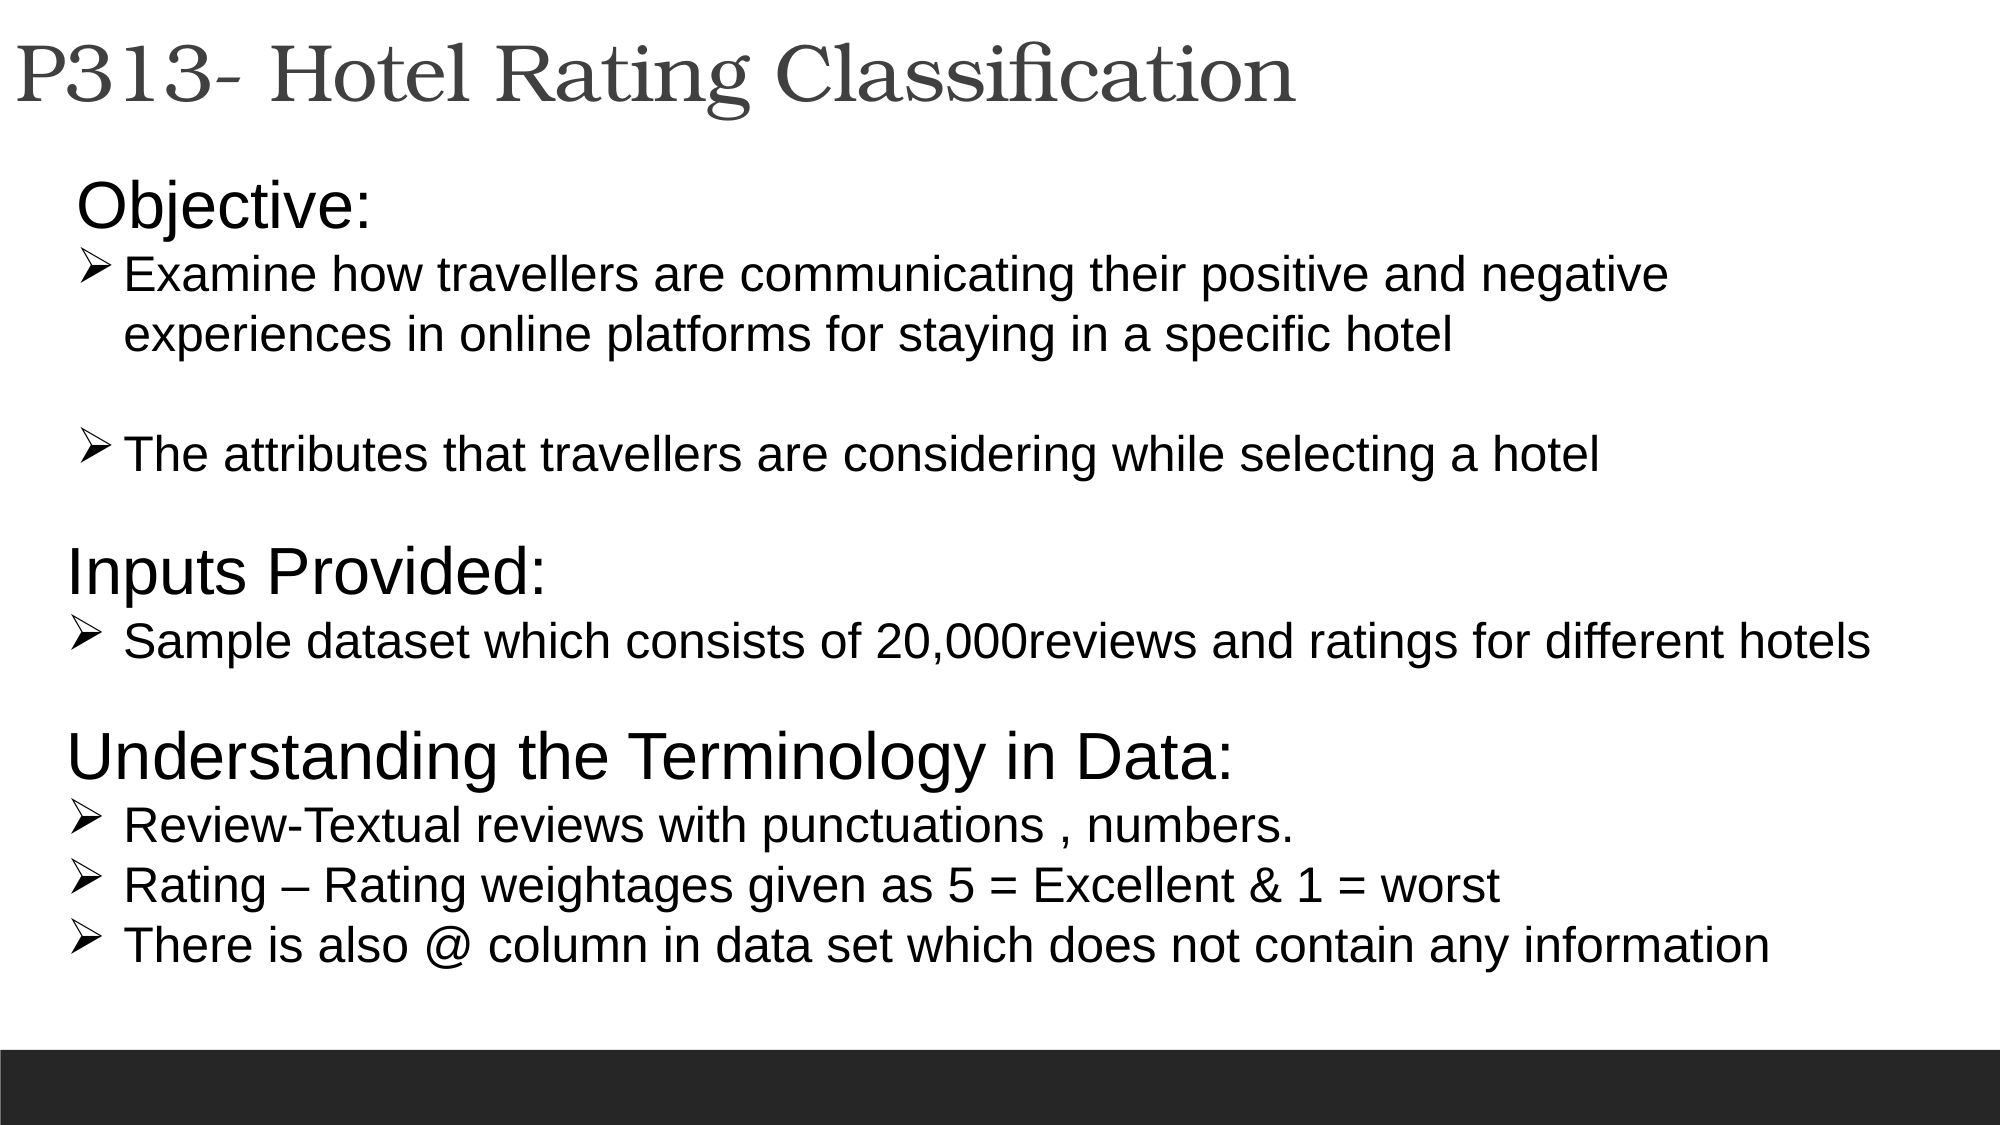

P313- Hotel Rating Classification
Objective:
Examine how travellers are communicating their positive and negative experiences in online platforms for staying in a specific hotel

The attributes that travellers are considering while selecting a hotel
Inputs Provided:
Sample dataset which consists of 20,000reviews and ratings for different hotels
Understanding the Terminology in Data:
Review-Textual reviews with punctuations , numbers.
Rating – Rating weightages given as 5 = Excellent & 1 = worst
There is also @ column in data set which does not contain any information